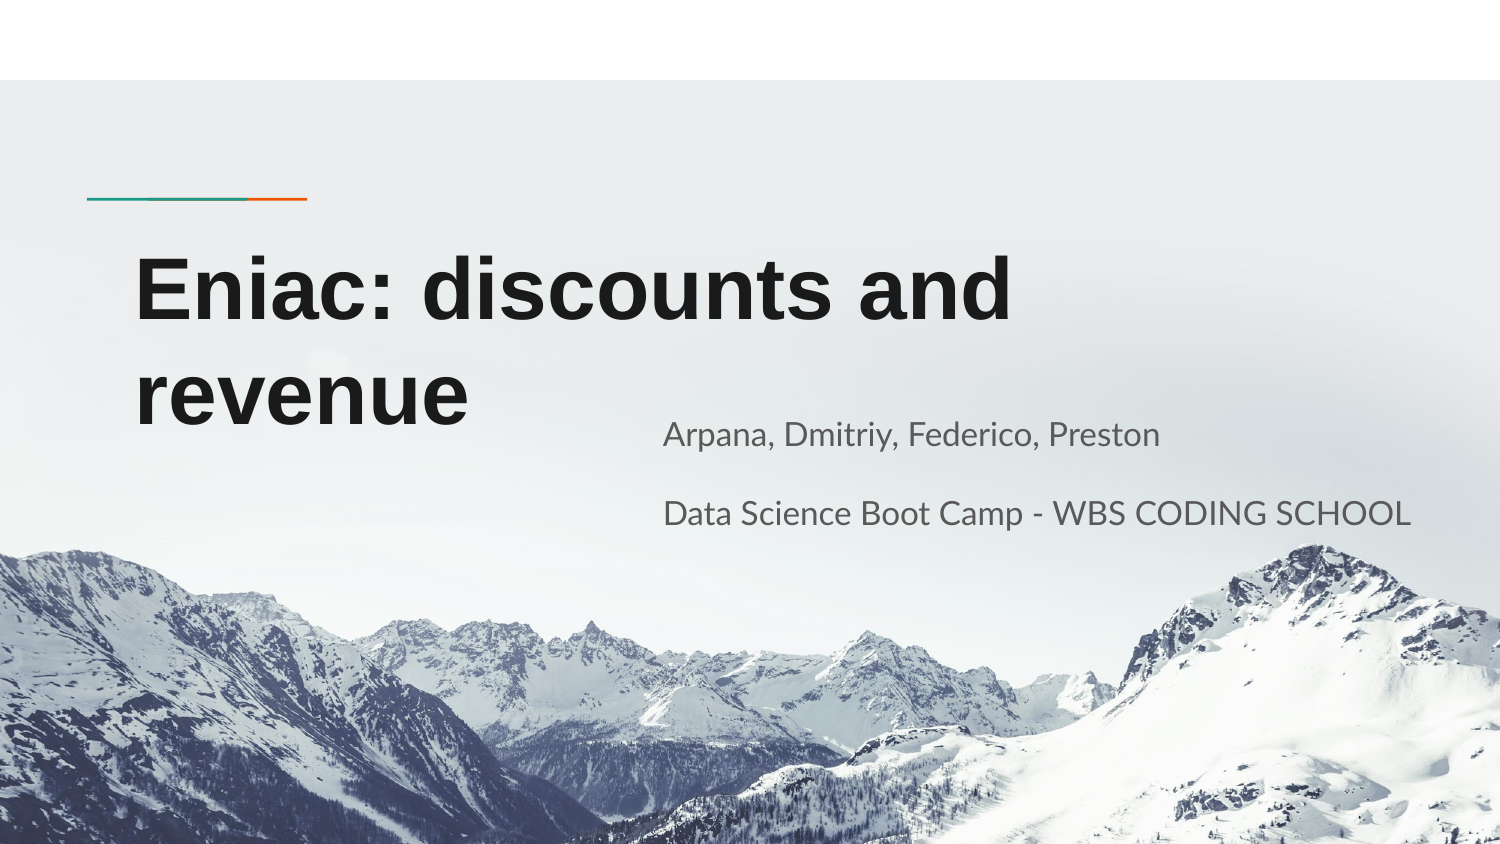

# Eniac: discounts and revenue
Arpana, Dmitriy, Federico, Preston

Data Science Boot Camp - WBS CODING SCHOOL